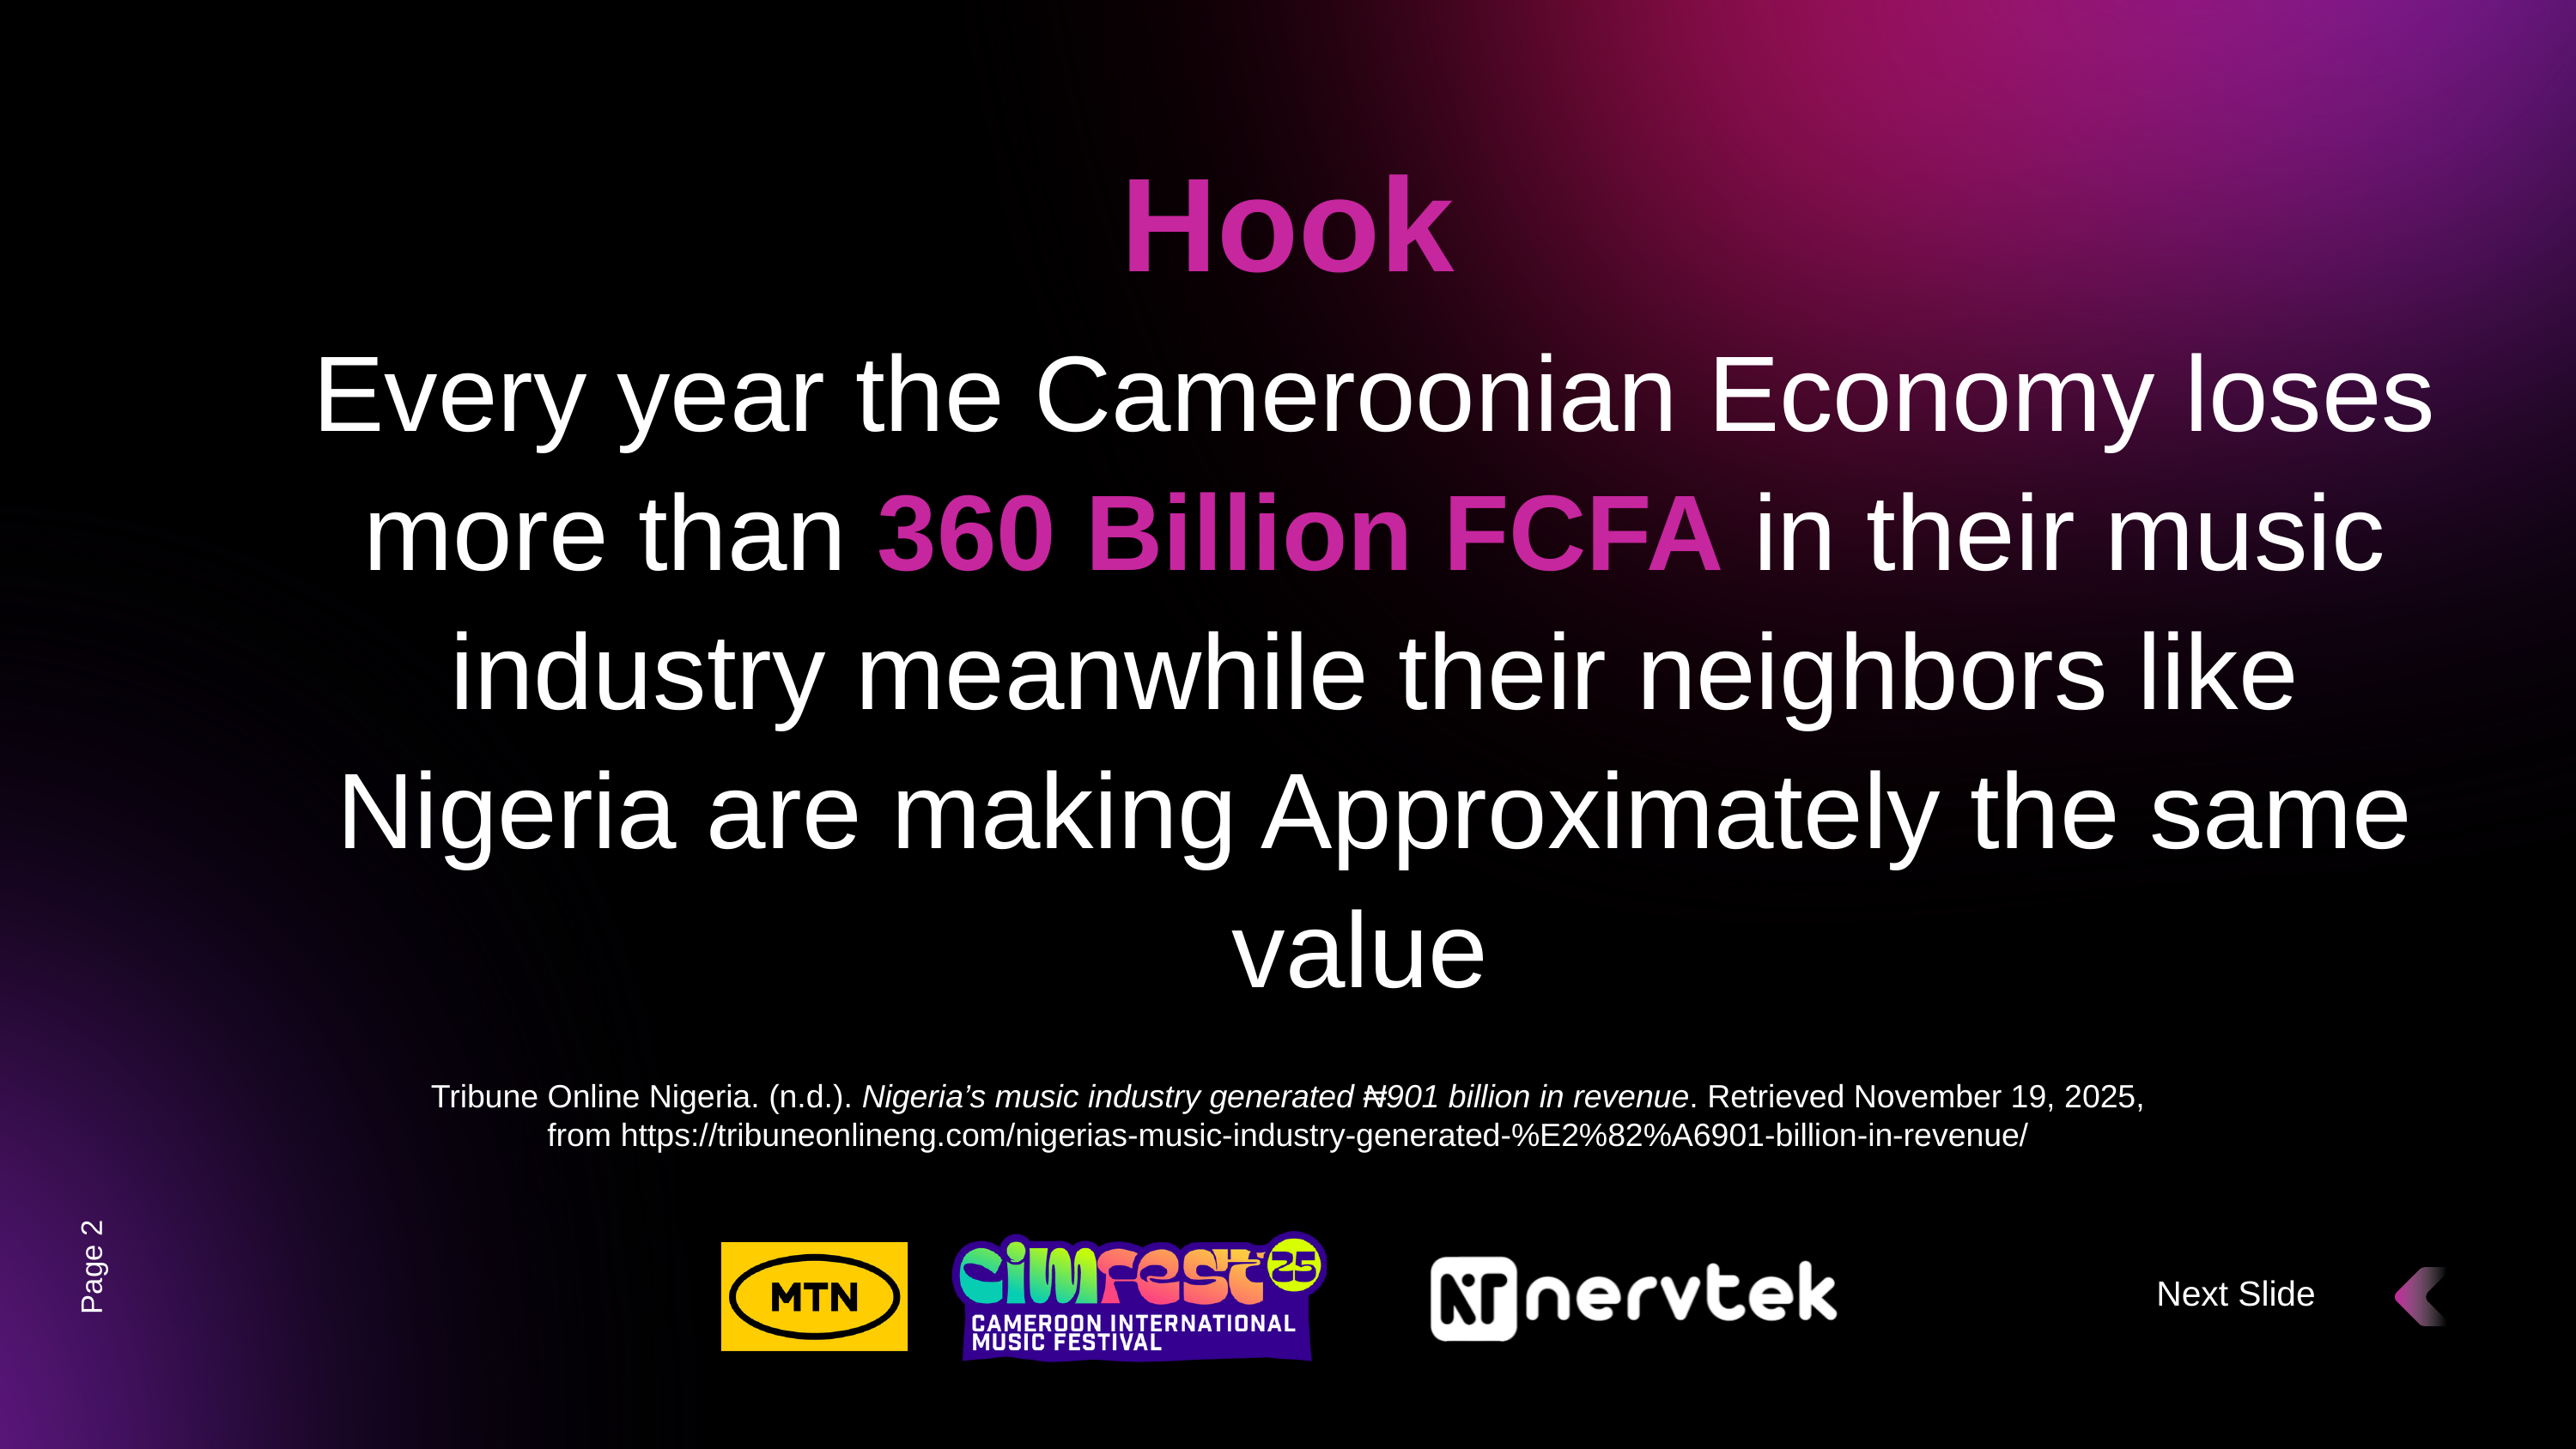

Hook
Every year the Cameroonian Economy loses more than 360 Billion FCFA in their music industry meanwhile their neighbors like Nigeria are making Approximately the same value

Tribune Online Nigeria. (n.d.). Nigeria’s music industry generated ₦901 billion in revenue. Retrieved November 19, 2025,
from https://tribuneonlineng.com/nigerias-music-industry-generated-%E2%82%A6901-billion-in-revenue/

Page 2

Next Slide